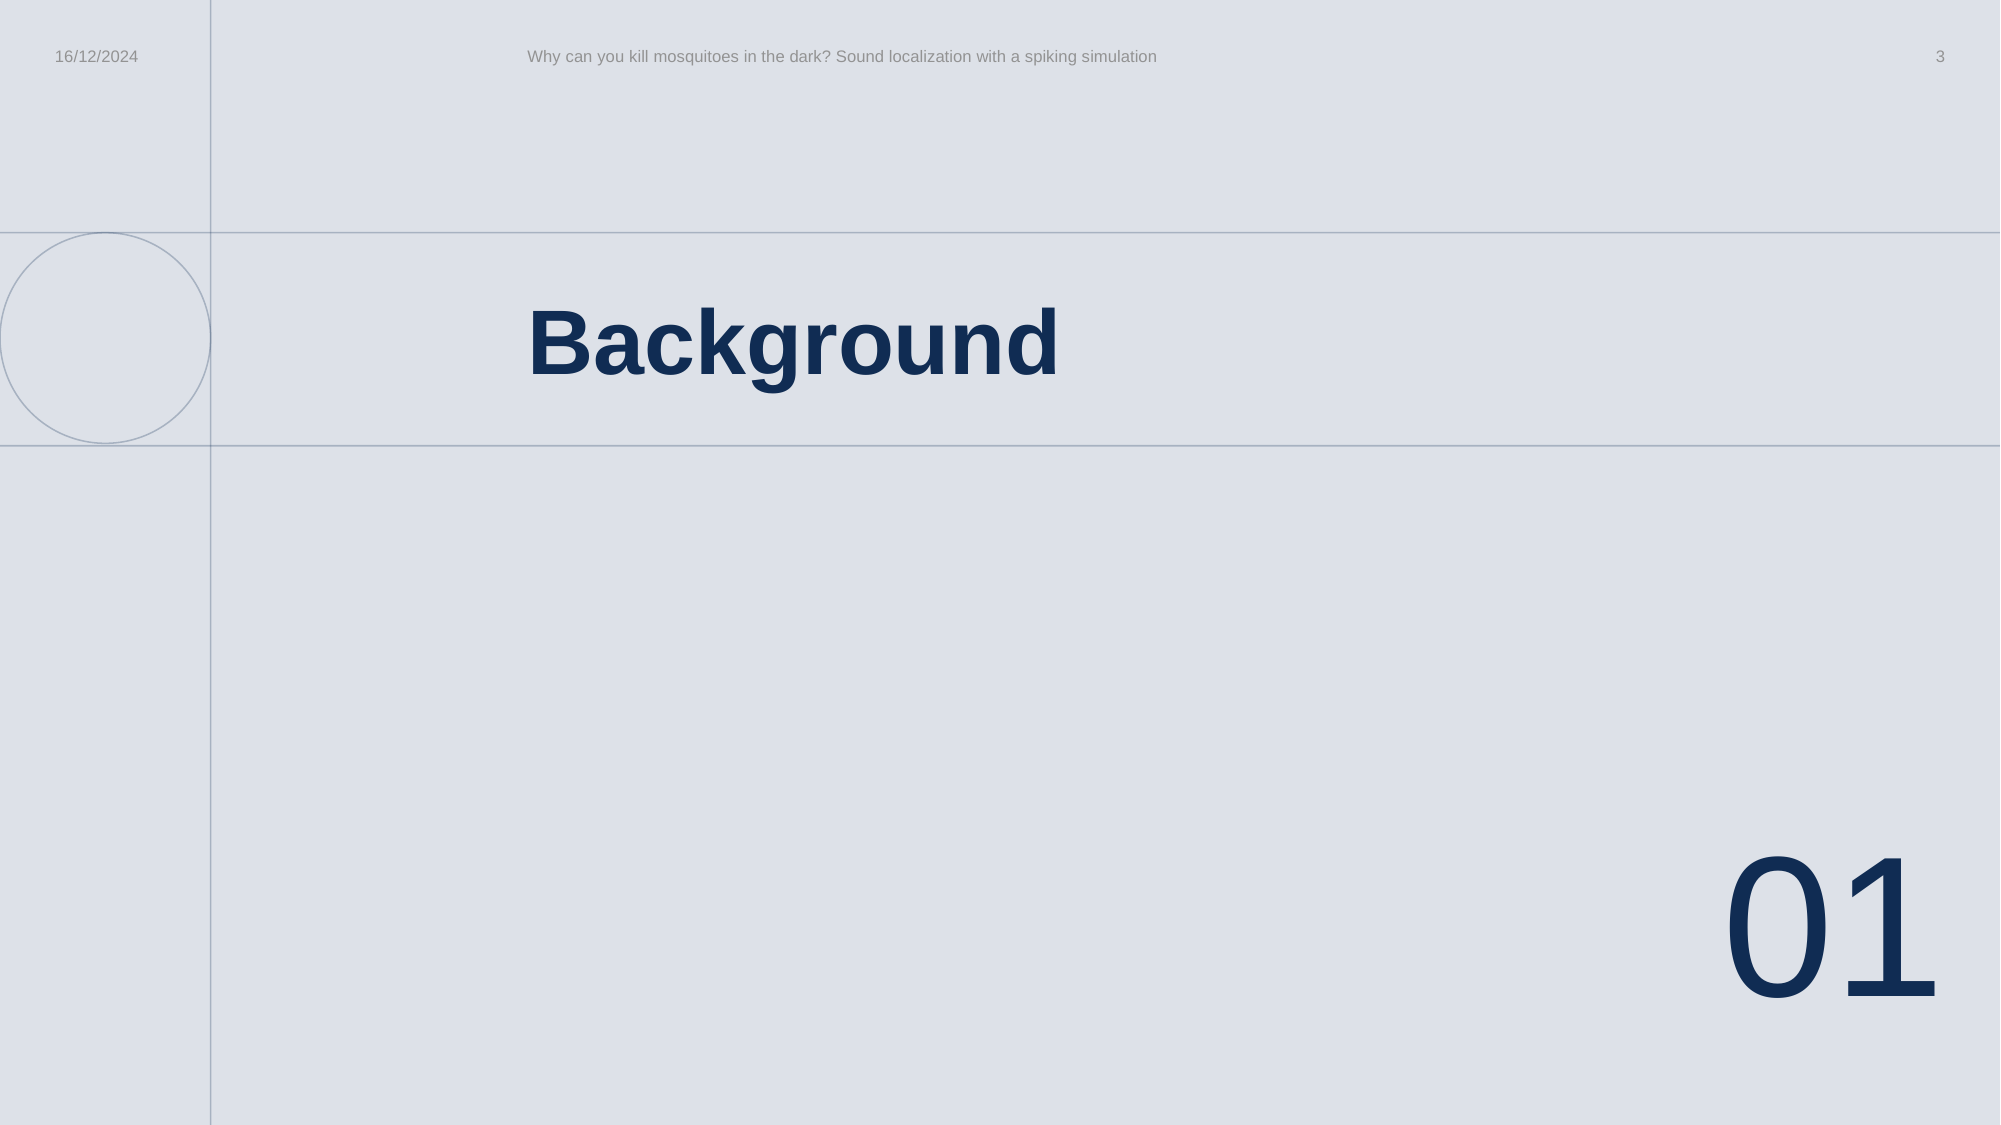

16/12/2024
Why can you kill mosquitoes in the dark? Sound localization with a spiking simulation
3
# Background
01